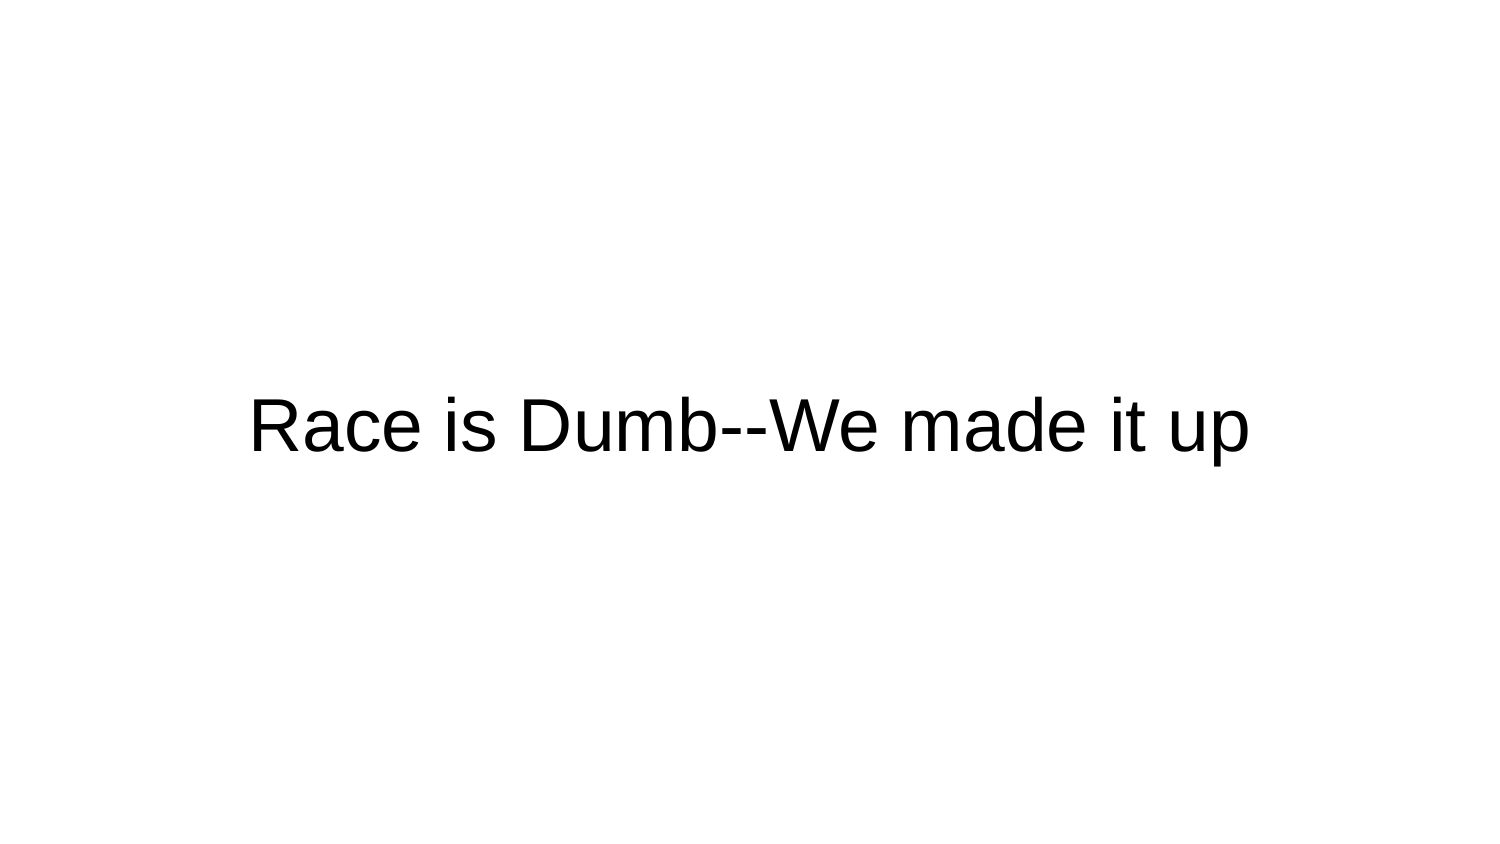

# Race is Dumb--We made it up